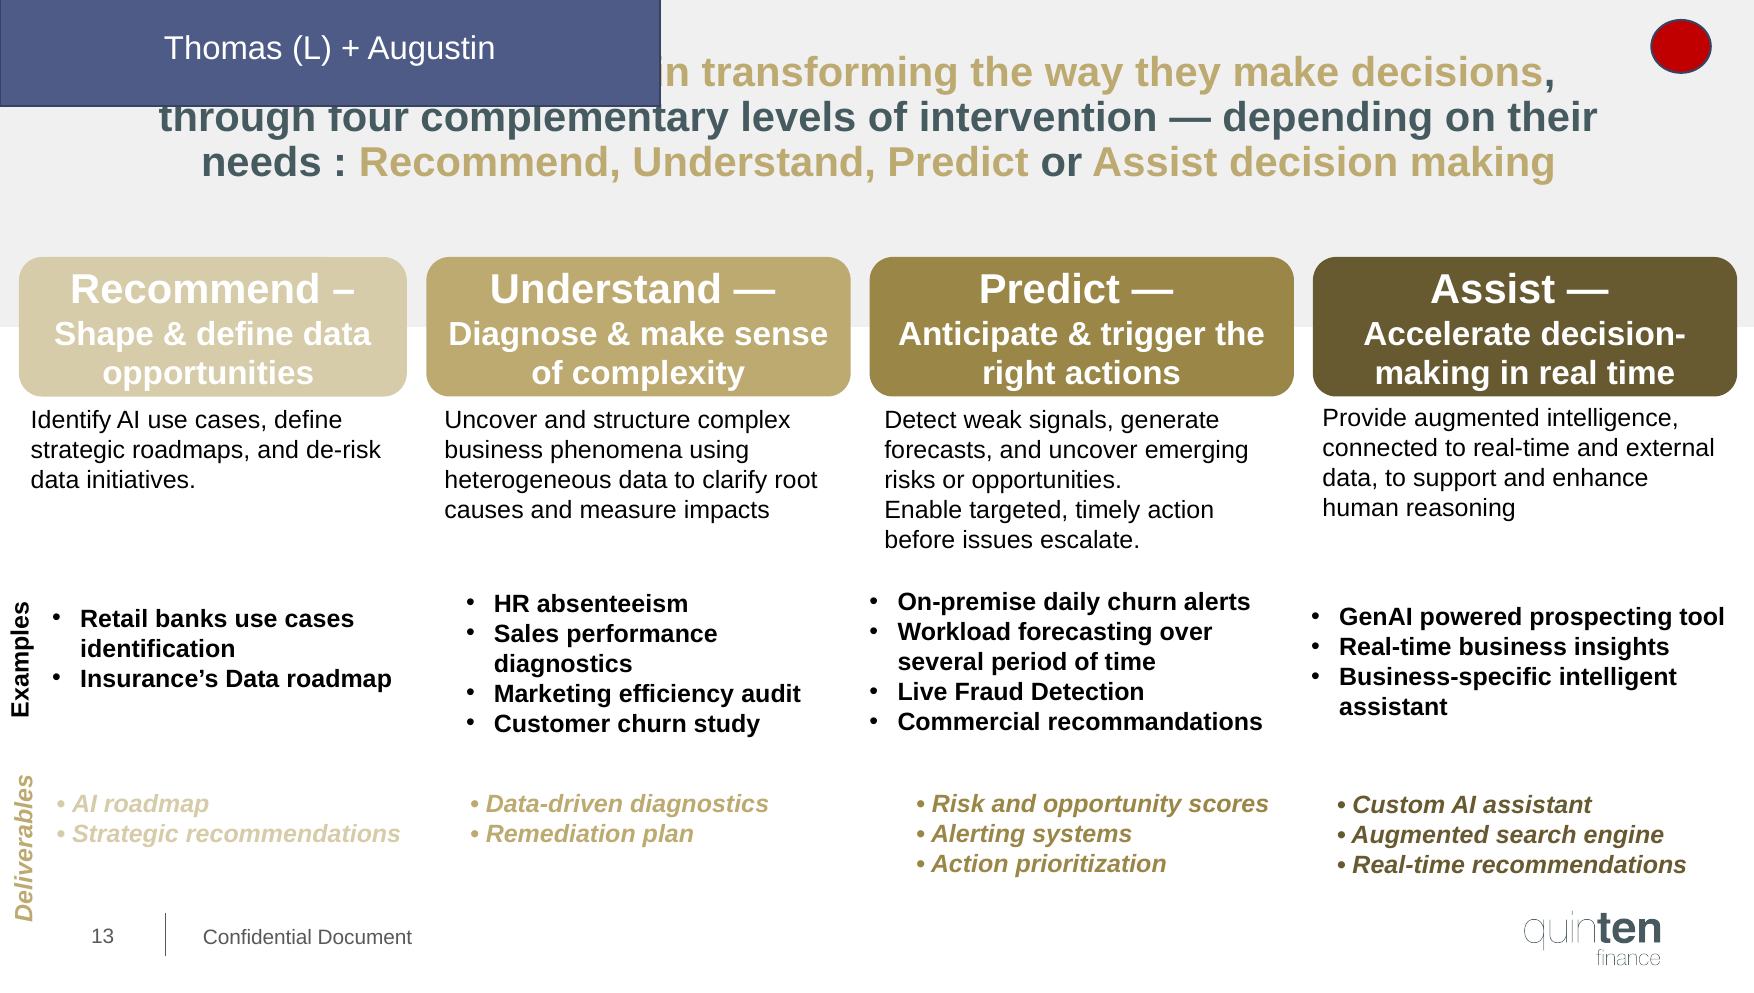

Thomas (L) + Augustin
# We support our clients in transforming the way they make decisions, through four complementary levels of intervention — depending on their needs : Recommend, Understand, Predict or Assist decision making

Revoir détails wording
Understand —
Diagnose & make sense of complexity
Predict —
Anticipate & trigger the right actions
Assist —
Accelerate decision-making in real time
Recommend –
Shape & define data opportunities
Provide augmented intelligence, connected to real-time and external data, to support and enhance human reasoning
Detect weak signals, generate forecasts, and uncover emerging risks or opportunities.
Enable targeted, timely action before issues escalate.
Identify AI use cases, define strategic roadmaps, and de-risk data initiatives.
Uncover and structure complex business phenomena using heterogeneous data to clarify root causes and measure impacts
Ajouter des KPIs
Ajouter donnée
 externe
On-premise daily churn alerts
Workload forecasting over several period of time
Live Fraud Detection
Commercial recommandations
GenAI powered prospecting tool
Real-time business insights
Business-specific intelligent assistant
Retail banks use cases identification
Insurance’s Data roadmap

HR absenteeism
Sales performance diagnostics
Marketing efficiency audit
Customer churn study
 Examples
Prendre plus de hauteur : désafection; énergie nécessaire pour changer d’état, désengagement…
• Risk and opportunity scores
• Alerting systems
• Action prioritization
• AI roadmap
• Strategic recommendations
• Data-driven diagnostics
• Remediation plan

• Custom AI assistant
• Augmented search engine
• Real-time recommendations
Deliverables